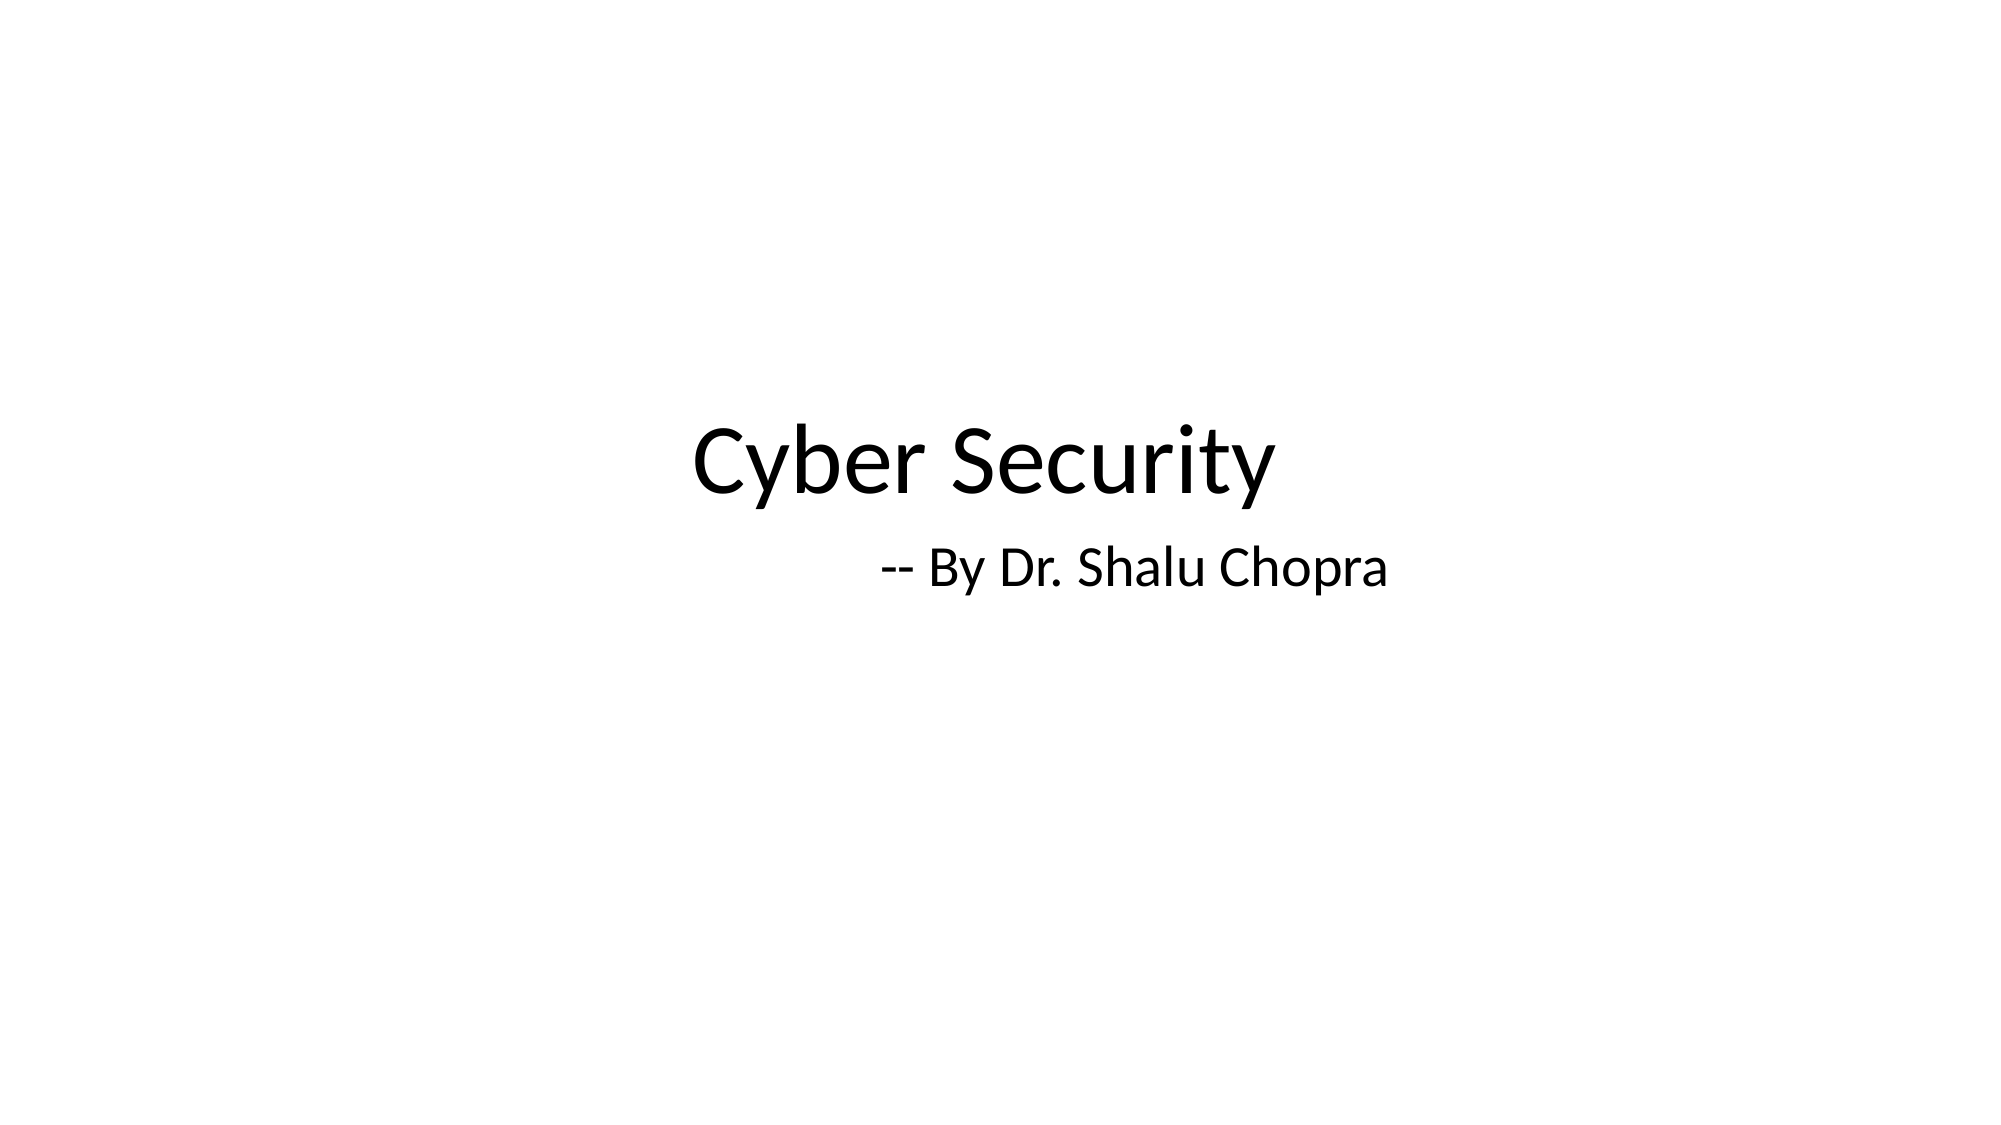

Cyber Security
		-- By Dr. Shalu Chopra